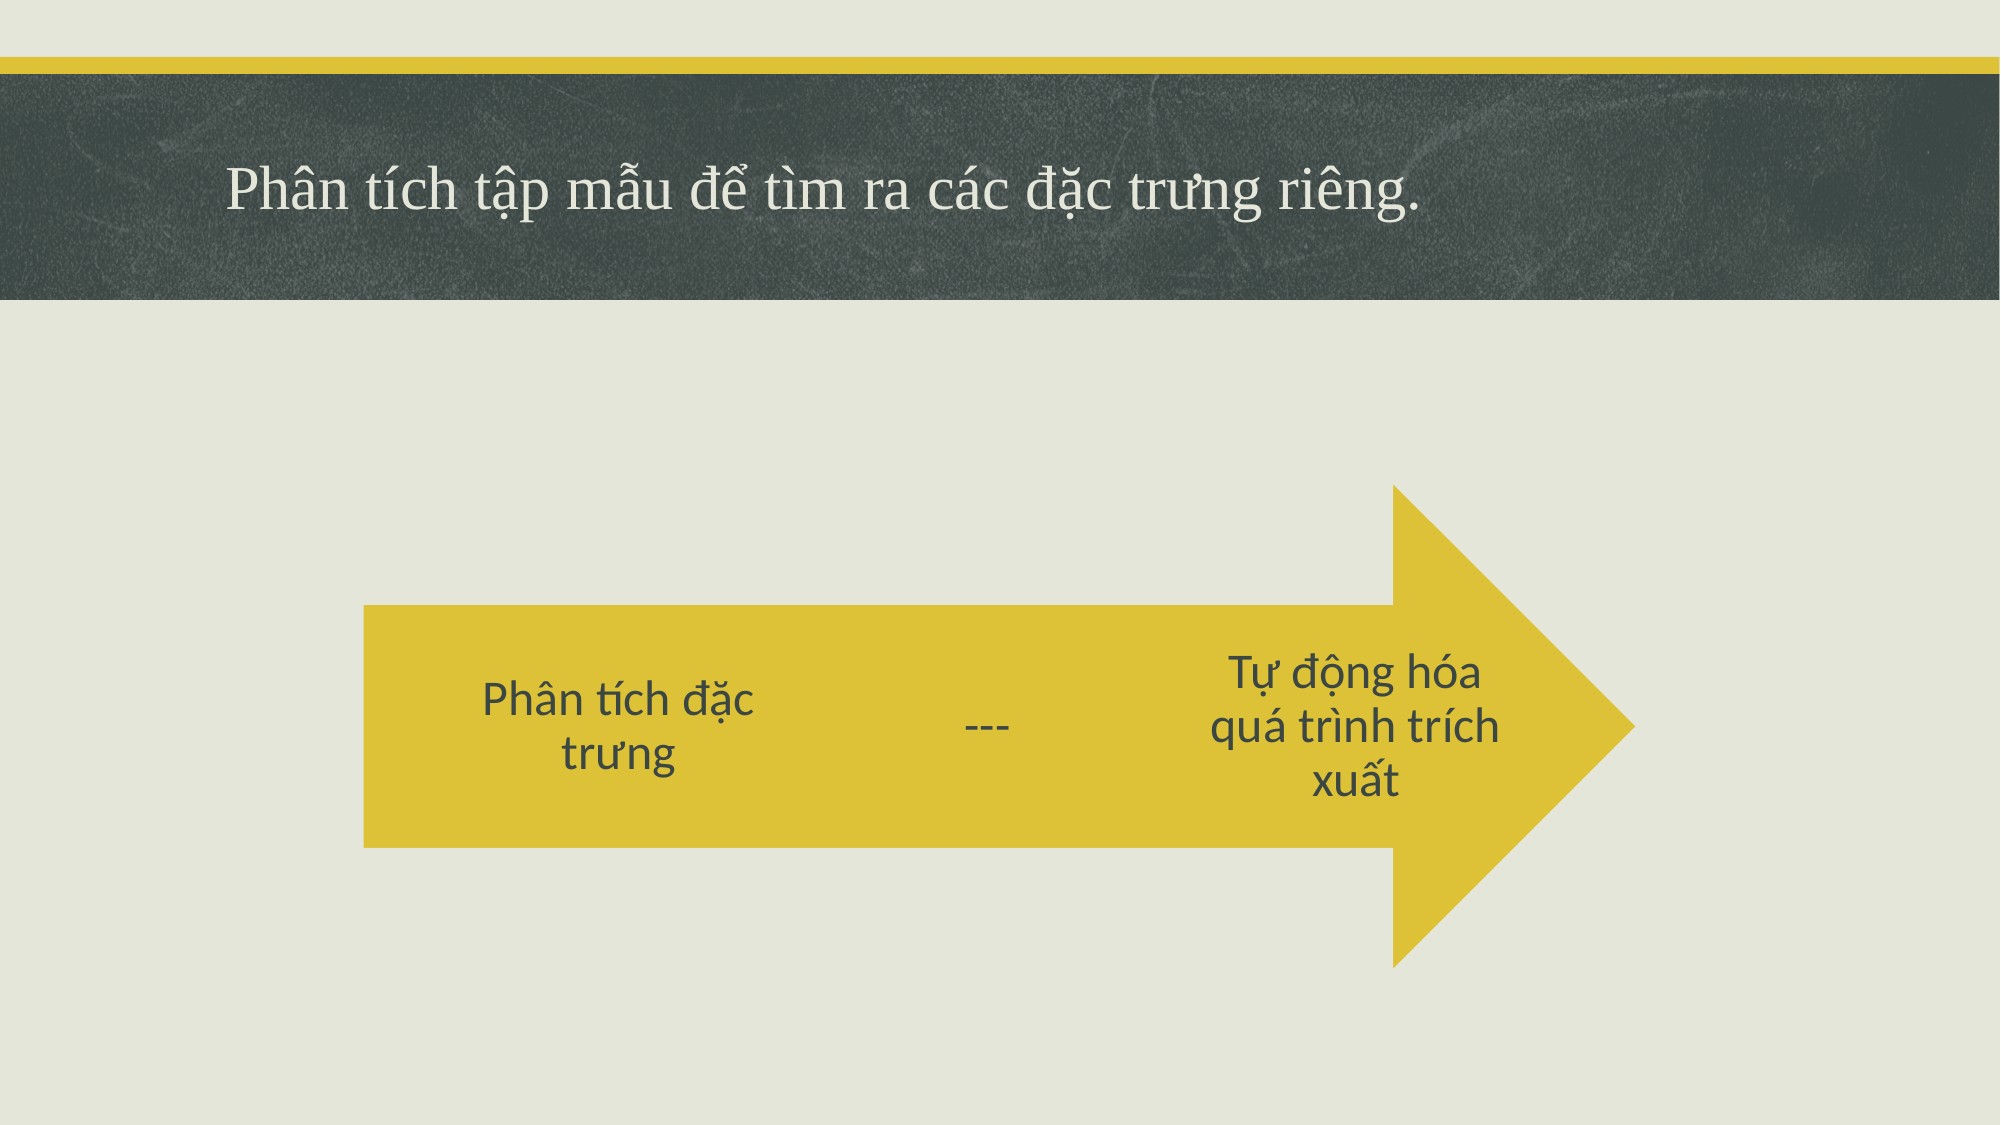

# Phân tích tập mẫu để tìm ra các đặc trưng riêng.

Tự động hóa quá trình trích xuất
---
Phân tích đặc trưng